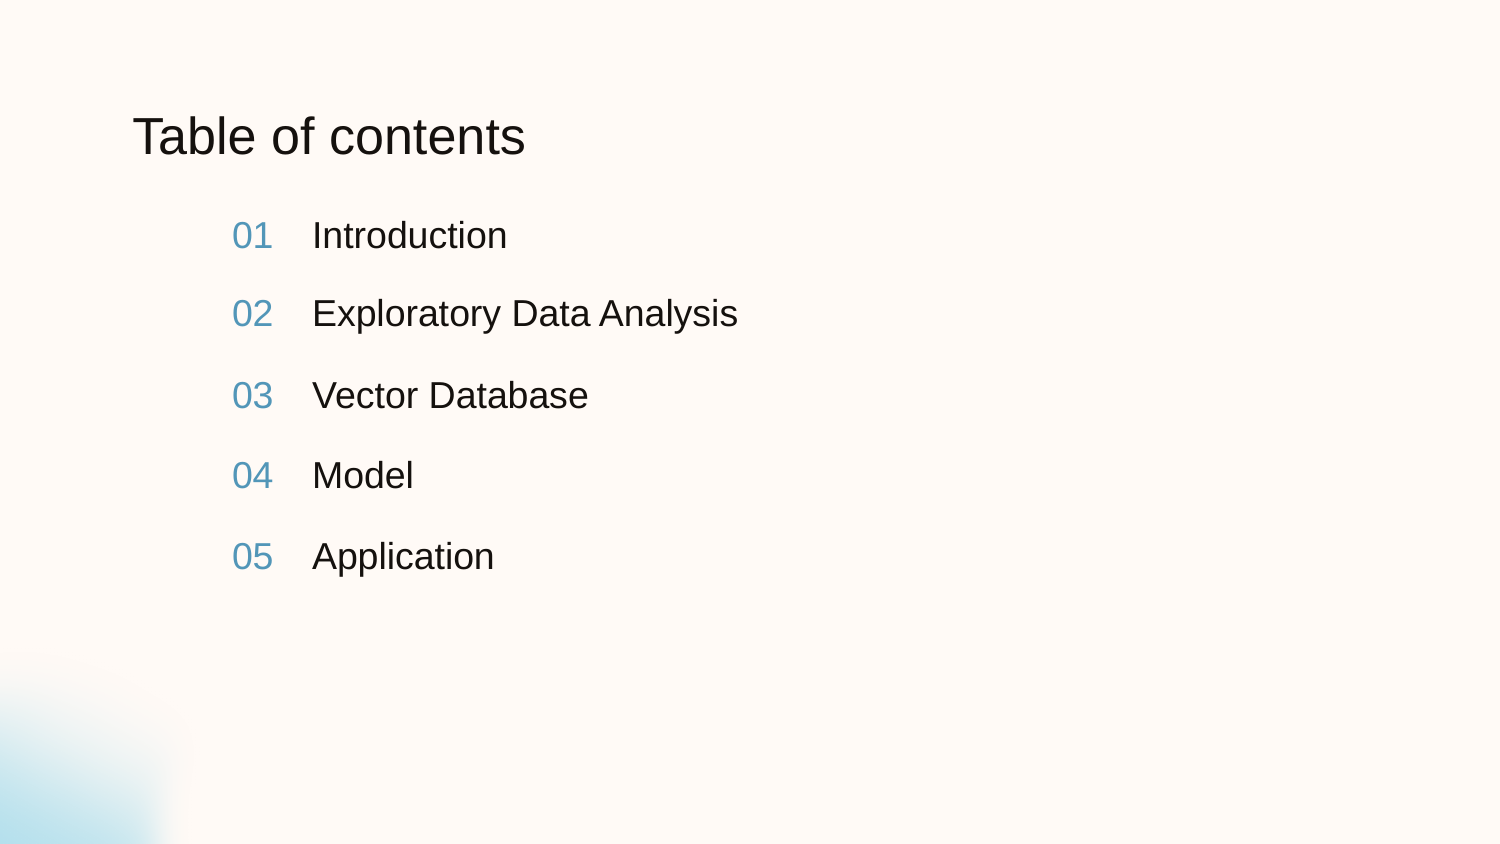

Table of contents
# 01
Introduction
02
Exploratory Data Analysis
Vector Database
03
Model
04
05
Application